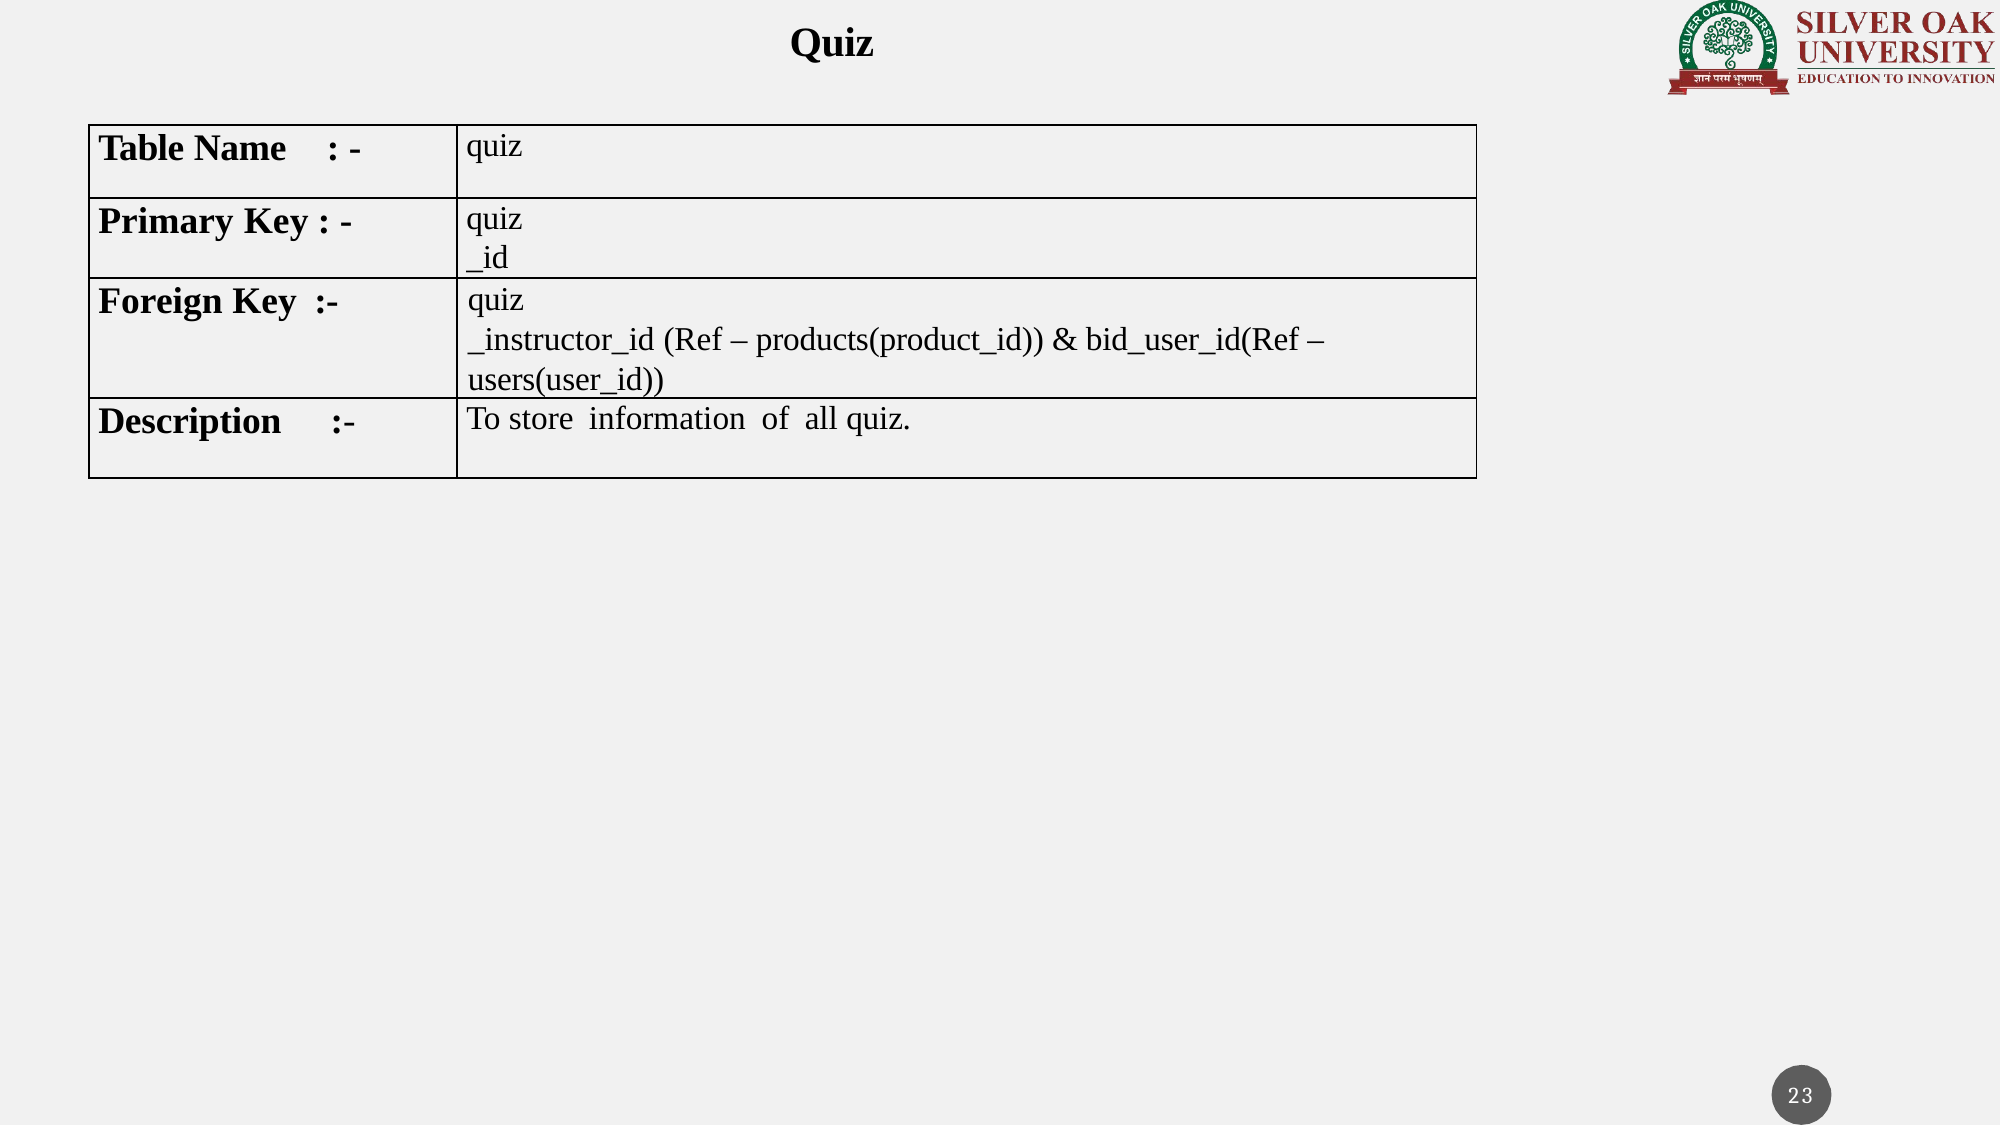

# Quiz
| Table Name : - | quiz |
| --- | --- |
| Primary Key : - | quiz \_id |
| Foreign Key :- | quiz \_instructor\_id (Ref – products(product\_id)) & bid\_user\_id(Ref – users(user\_id)) |
| Description :- | To store information of all quiz. |

23